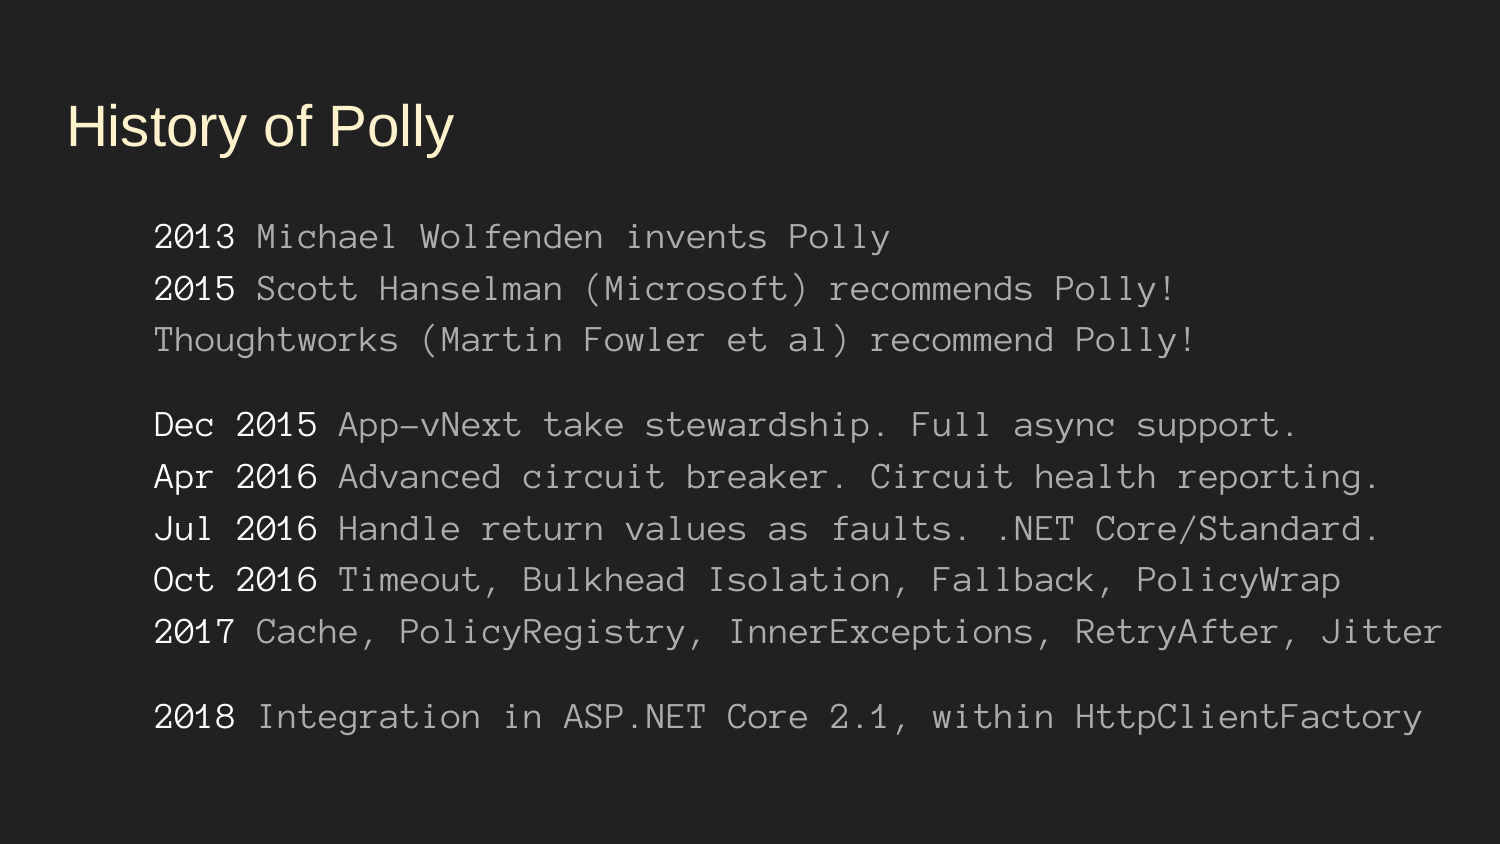

# History of Polly
2013 Michael Wolfenden invents Polly
2015 Scott Hanselman (Microsoft) recommends Polly!  Thoughtworks (Martin Fowler et al) recommend Polly!
Dec 2015 App-vNext take stewardship. Full async support.
Apr 2016 Advanced circuit breaker. Circuit health reporting.
Jul 2016 Handle return values as faults. .NET Core/Standard.
Oct 2016 Timeout, Bulkhead Isolation, Fallback, PolicyWrap
2017 Cache, PolicyRegistry, InnerExceptions, RetryAfter, Jitter
2018 Integration in ASP.NET Core 2.1, within HttpClientFactory